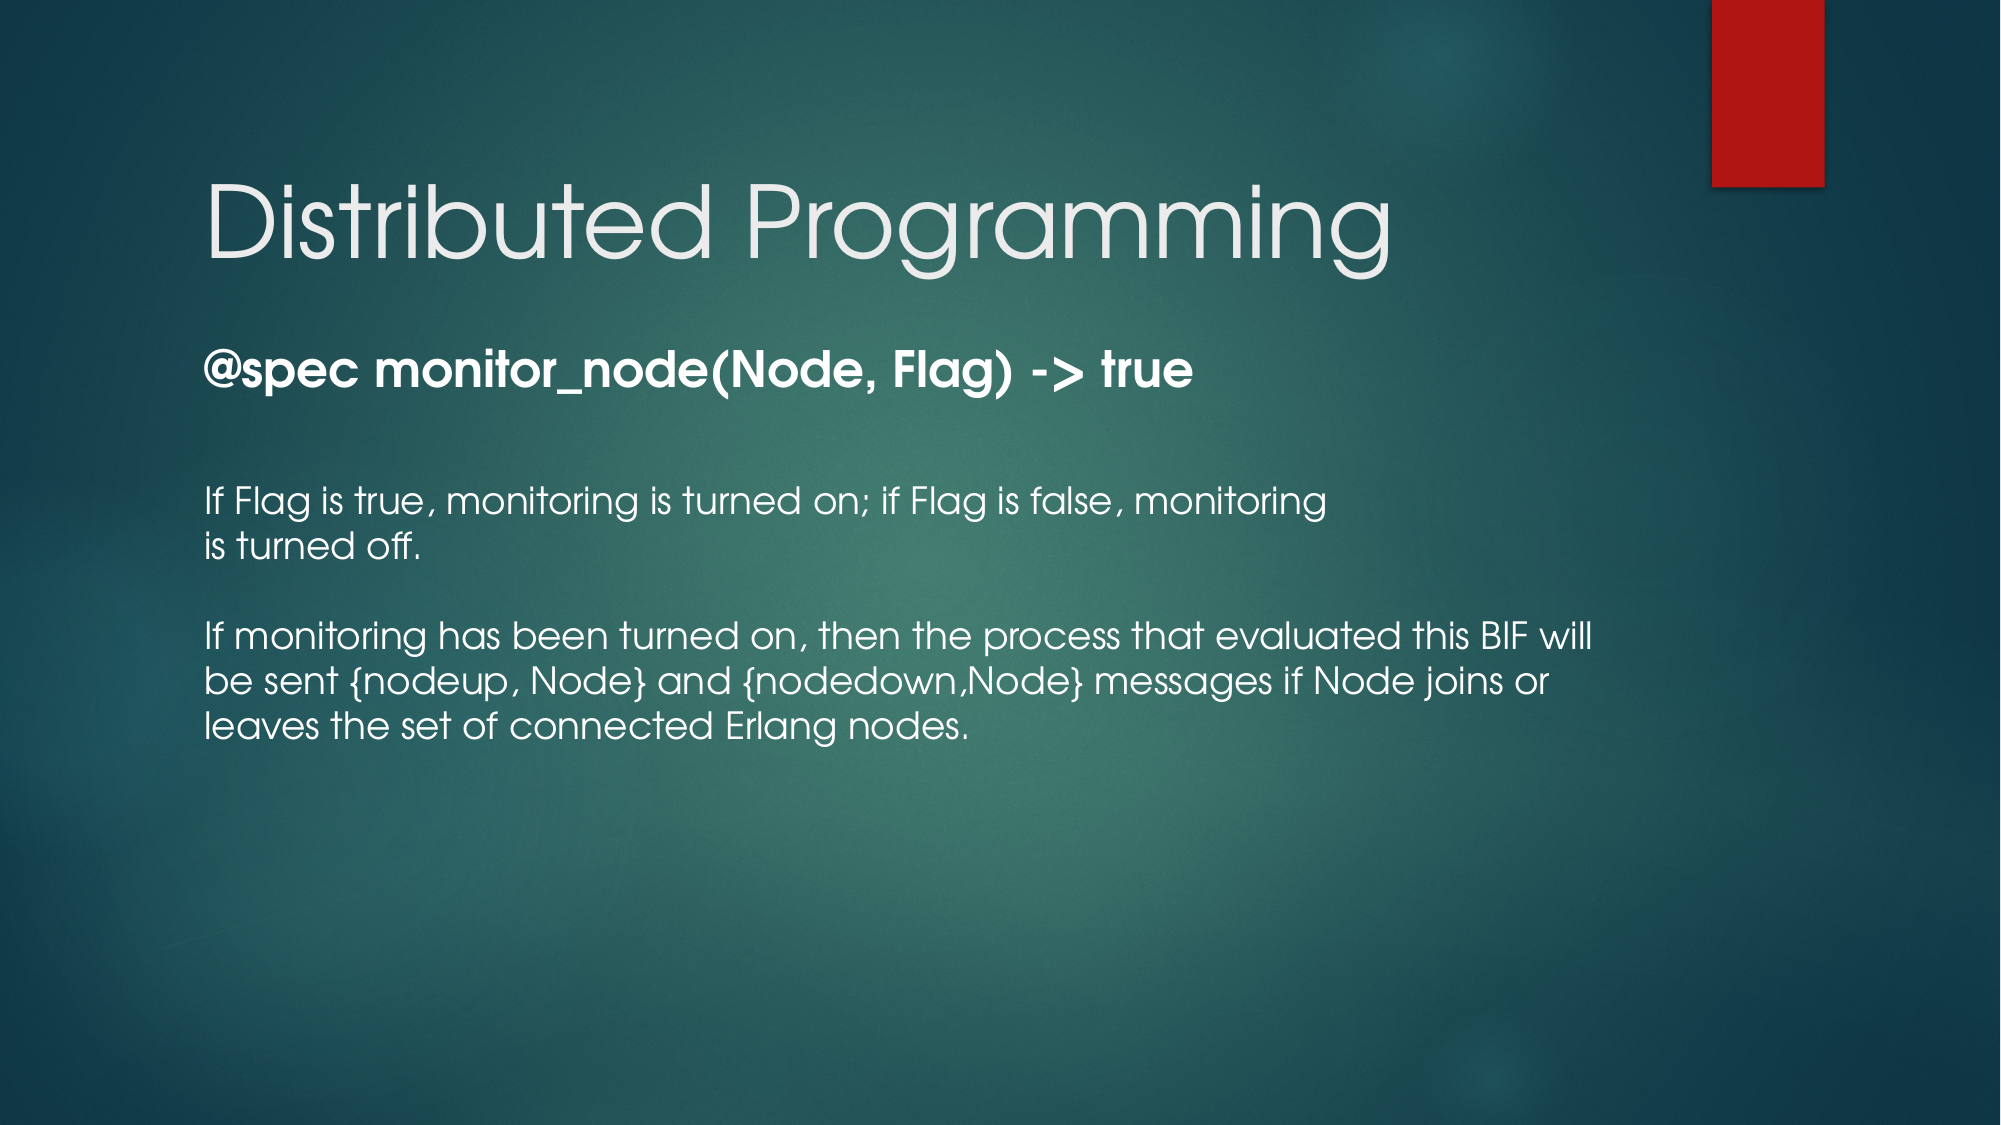

# Distributed Programming
@spec monitor_node(Node, Flag) -> true

If Flag is true, monitoring is turned on; if Flag is false, monitoring
is turned off.

If monitoring has been turned on, then the process that evaluated this BIF will be sent {nodeup, Node} and {nodedown,Node} messages if Node joins or leaves the set of connected Erlang nodes.